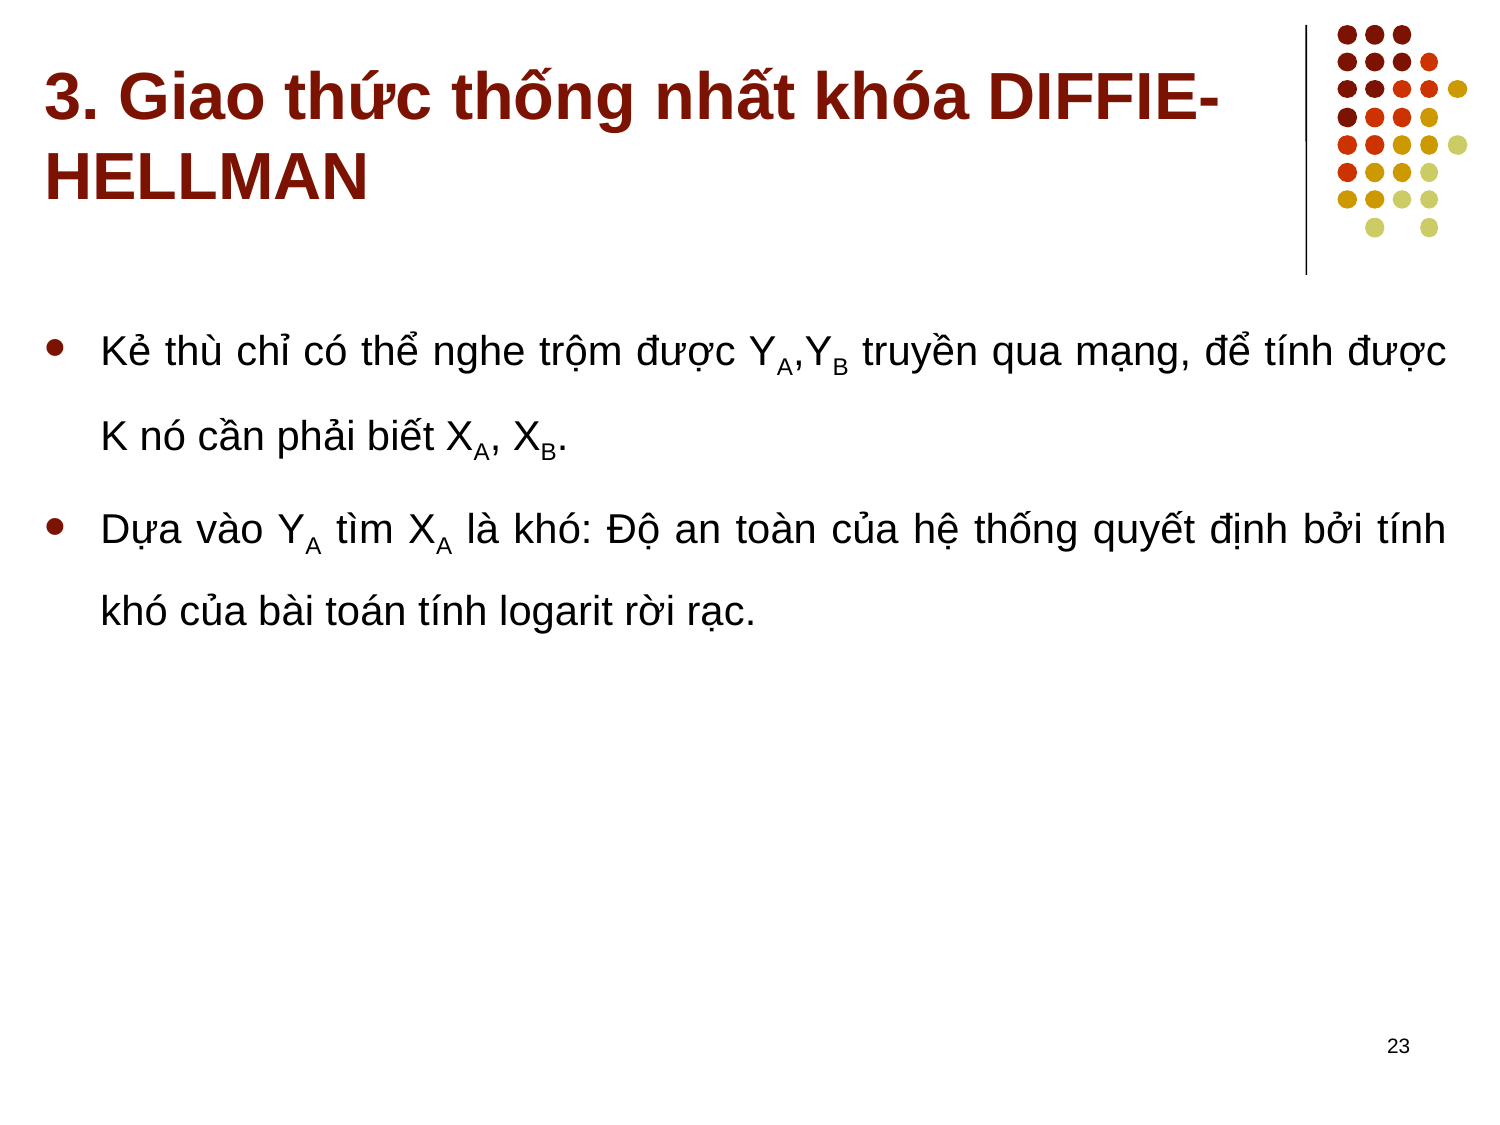

# 3. Giao thức thống nhất khóa DIFFIE-HELLMAN
Kẻ thù chỉ có thể nghe trộm được YA,YB truyền qua mạng, để tính được K nó cần phải biết XA, XB.
Dựa vào YA tìm XA là khó: Độ an toàn của hệ thống quyết định bởi tính khó của bài toán tính logarit rời rạc.
23